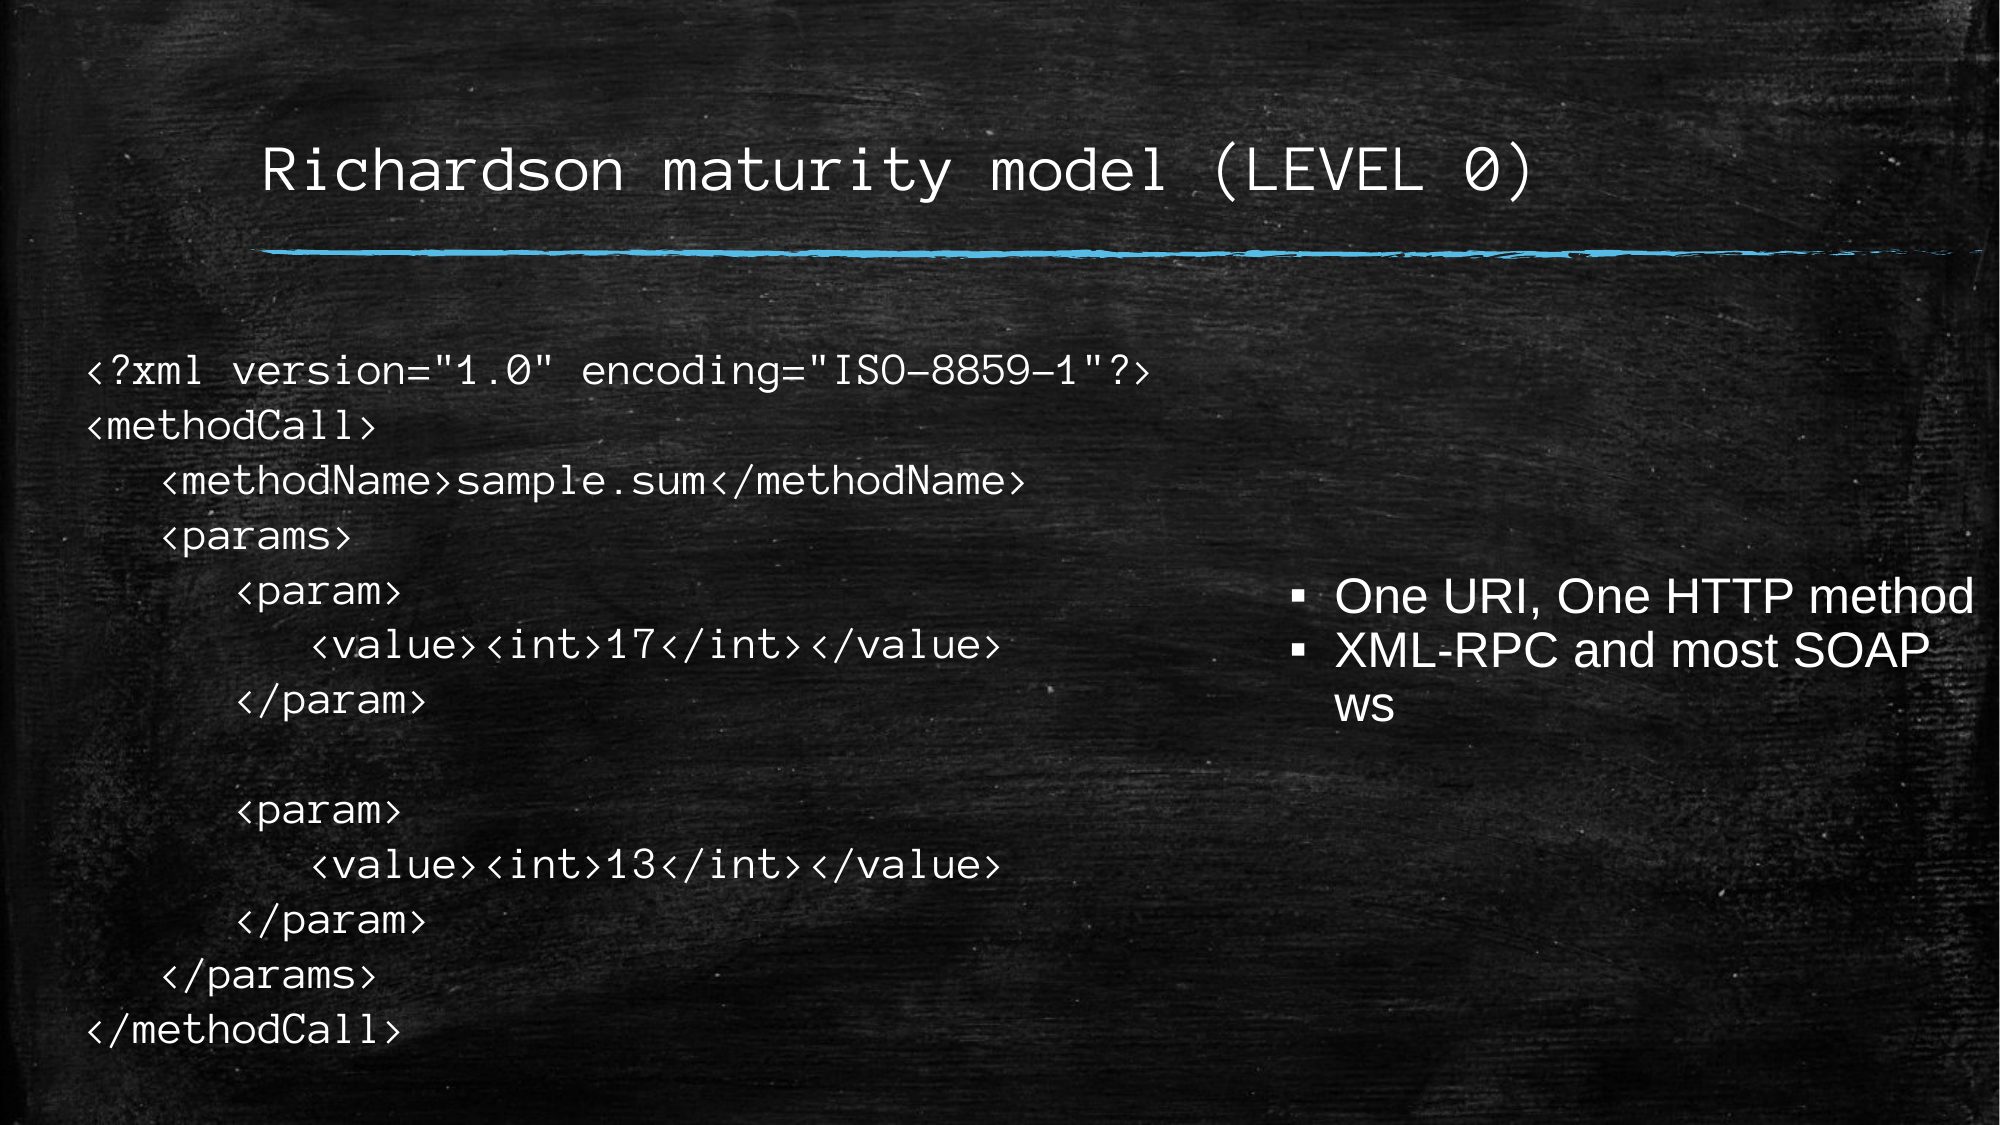

# Richardson maturity model (LEVEL 0)
<?xml version="1.0" encoding="ISO-8859-1"?>
<methodCall>
   <methodName>sample.sum</methodName>
   <params>
      <param>
         <value><int>17</int></value>
      </param>

      <param>
         <value><int>13</int></value>
      </param>
   </params>
</methodCall>

One URI, One HTTP method
XML-RPC and most SOAP ws